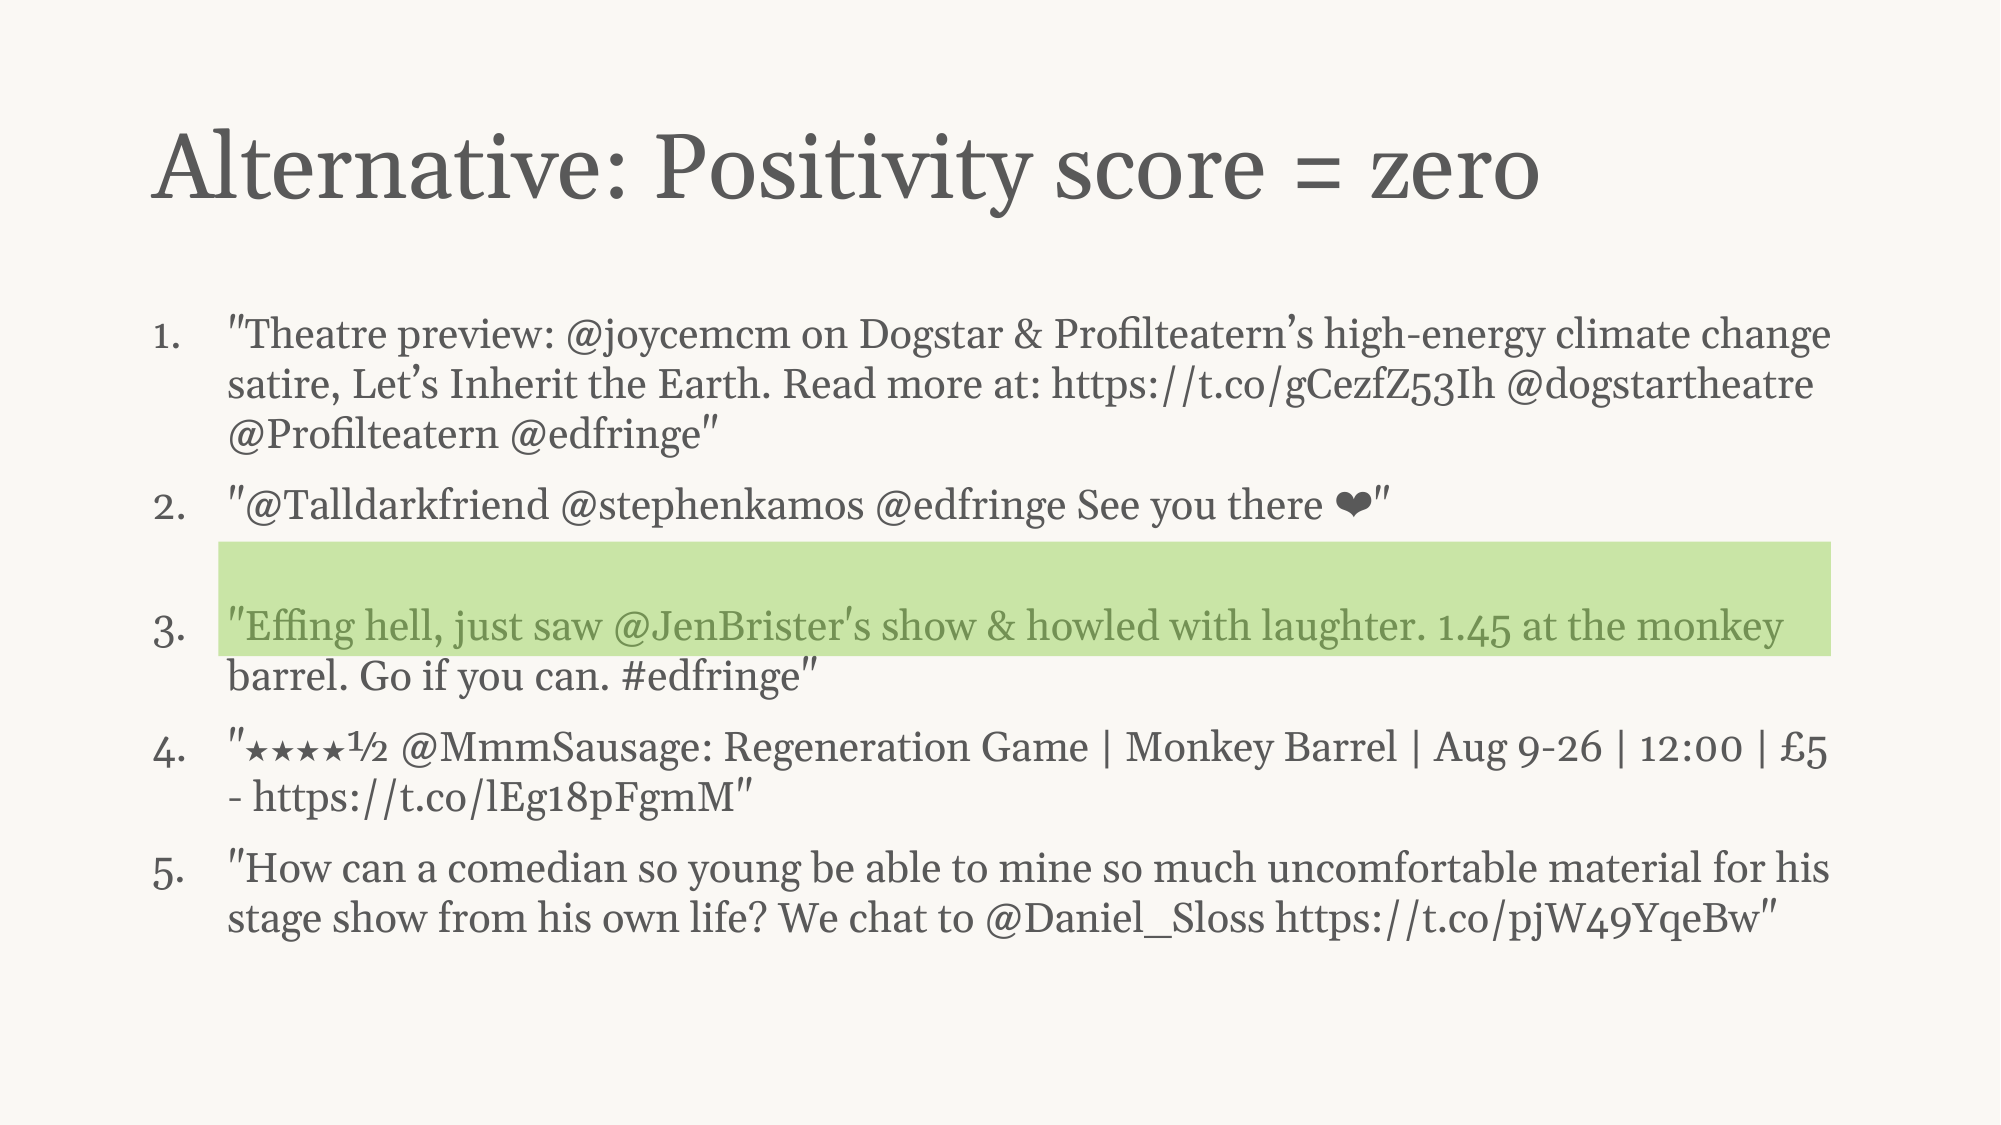

# Alternative: Positivity score = zero
"Theatre preview: @joycemcm on Dogstar & Profilteatern’s high-energy climate change satire, Let’s Inherit the Earth. Read more at: https://t.co/gCezfZ53Ih @dogstartheatre @Profilteatern @edfringe"
"@Talldarkfriend @stephenkamos @edfringe See you there ❤️"
"Effing hell, just saw @JenBrister's show & howled with laughter. 1.45 at the monkey barrel. Go if you can. #edfringe"
"★★★★½ @MmmSausage: Regeneration Game | Monkey Barrel | Aug 9-26 | 12:00 | £5 - https://t.co/lEg18pFgmM"
"How can a comedian so young be able to mine so much uncomfortable material for his stage show from his own life? We chat to @Daniel_Sloss https://t.co/pjW49YqeBw"